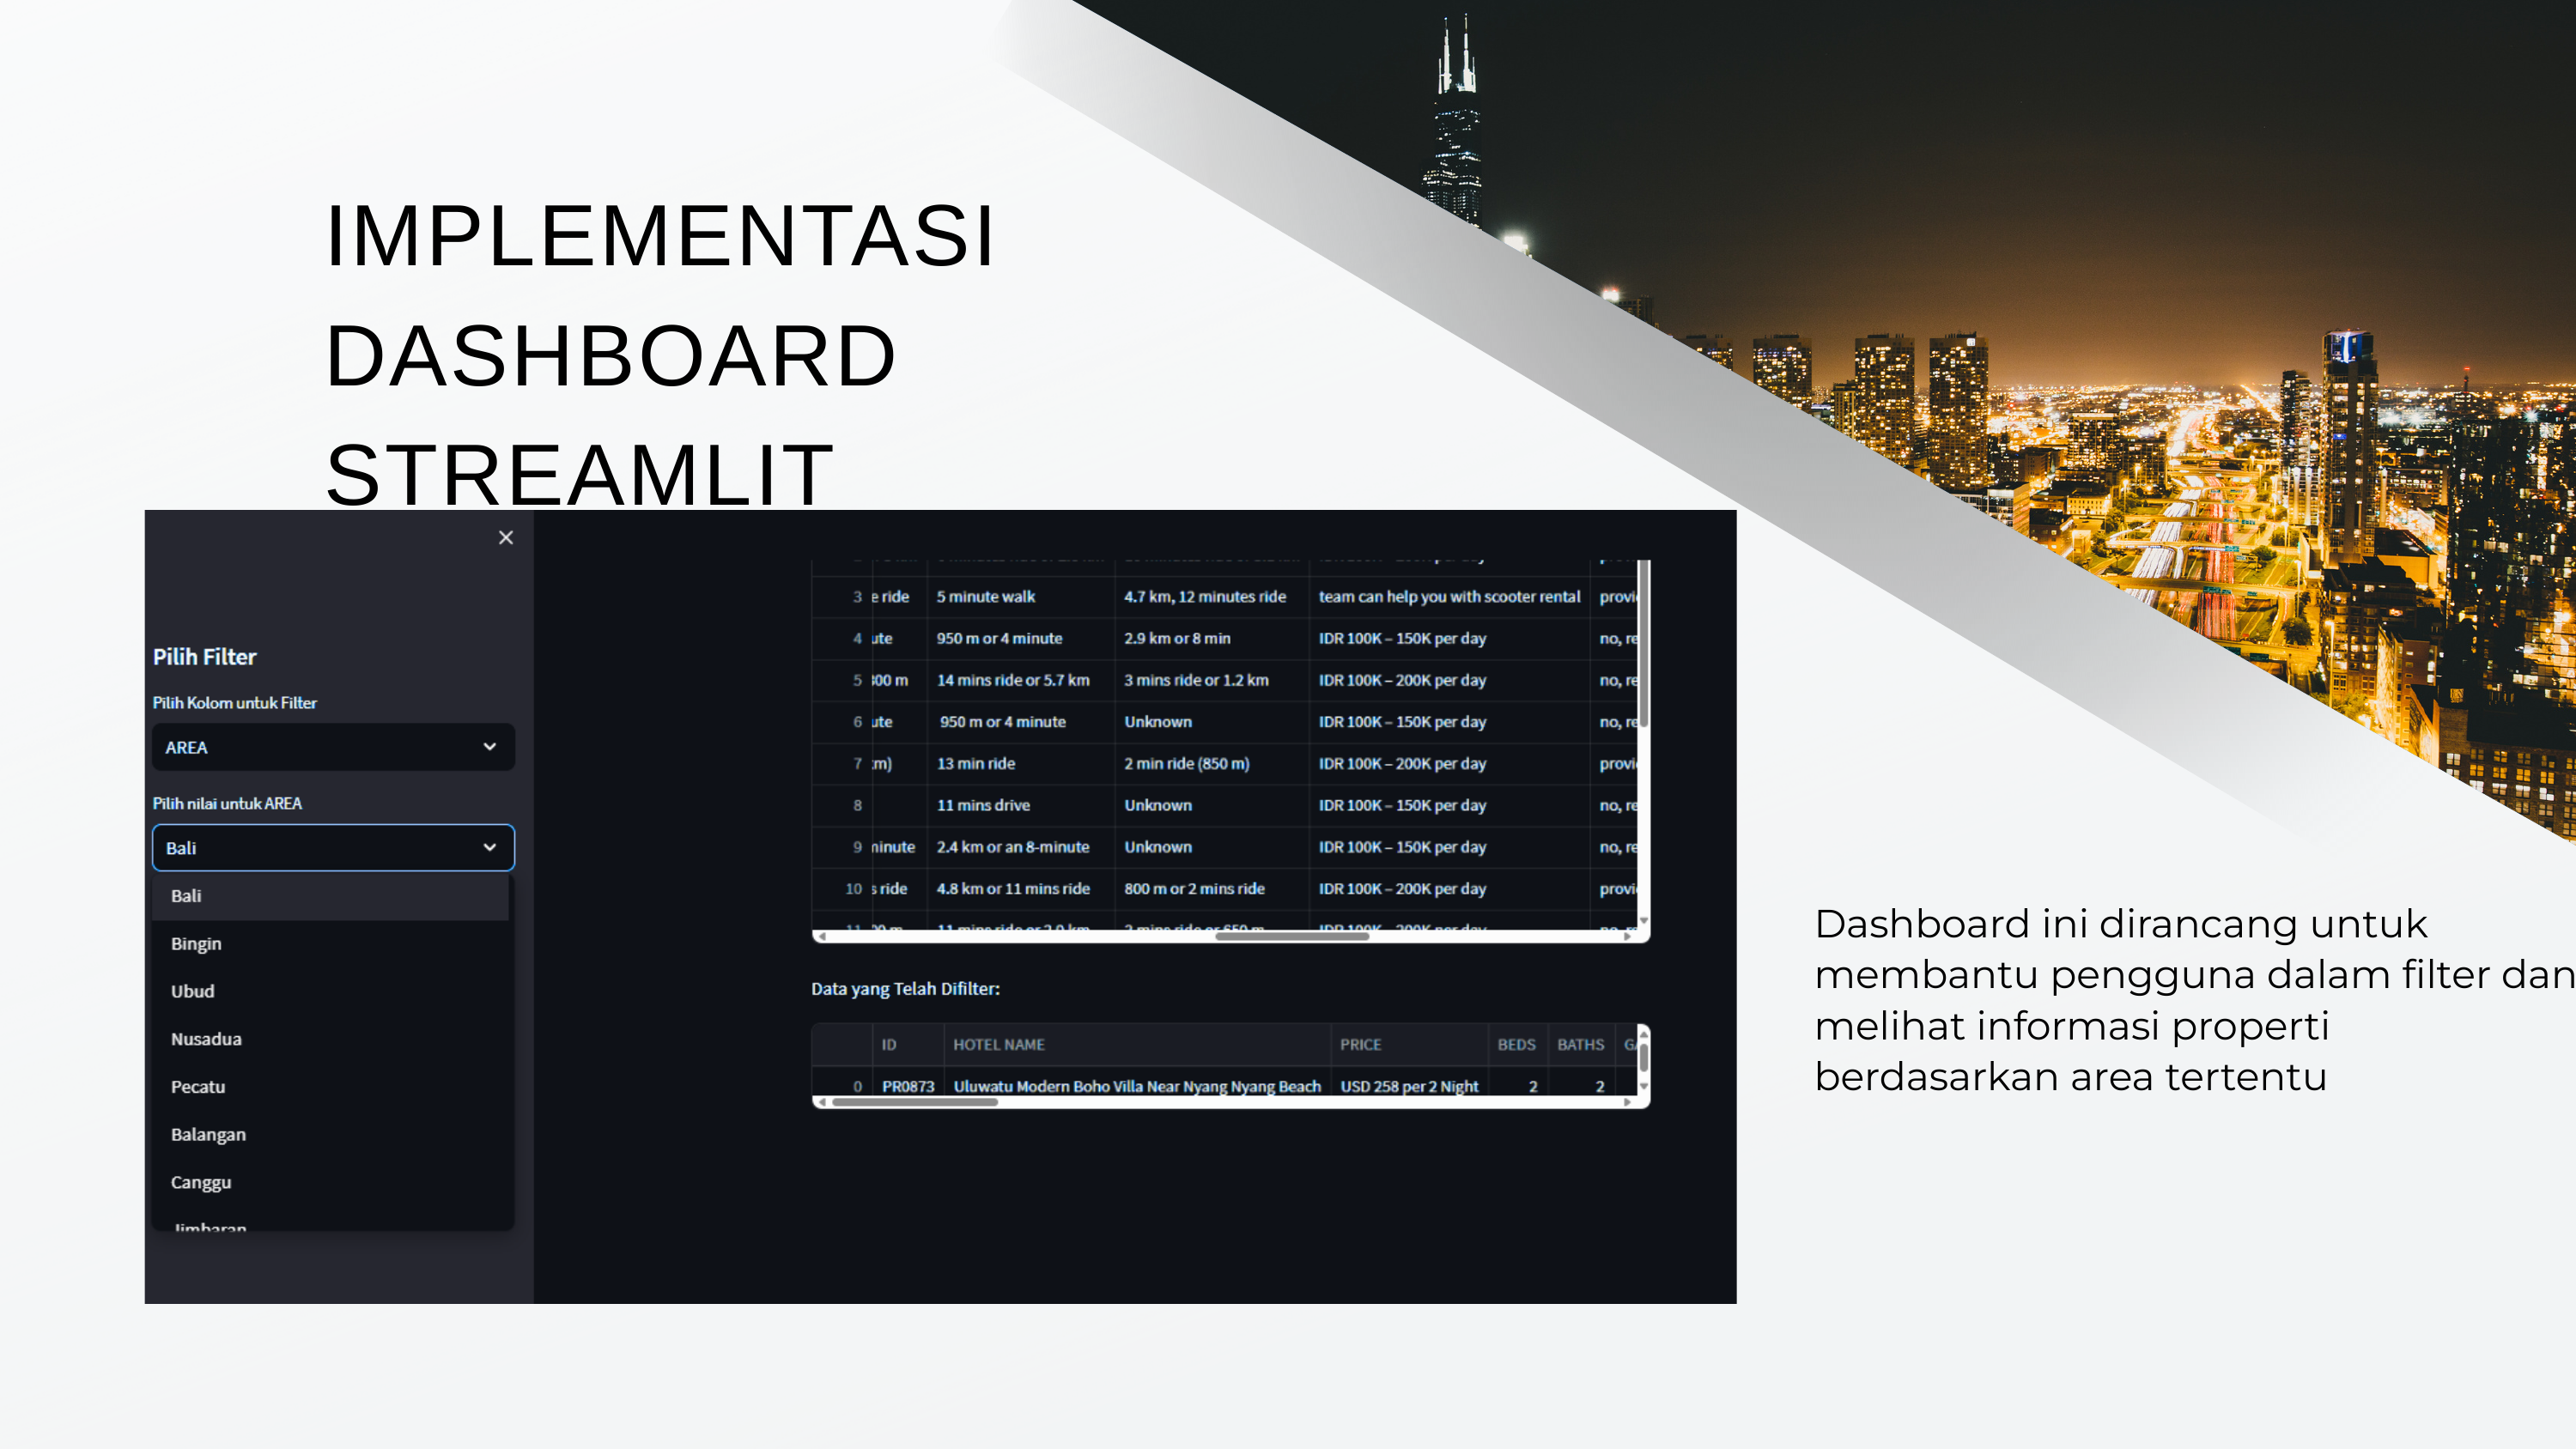

IMPLEMENTASI DASHBOARD STREAMLIT

Dashboard ini dirancang untuk membantu pengguna dalam filter dan melihat informasi properti berdasarkan area tertentu